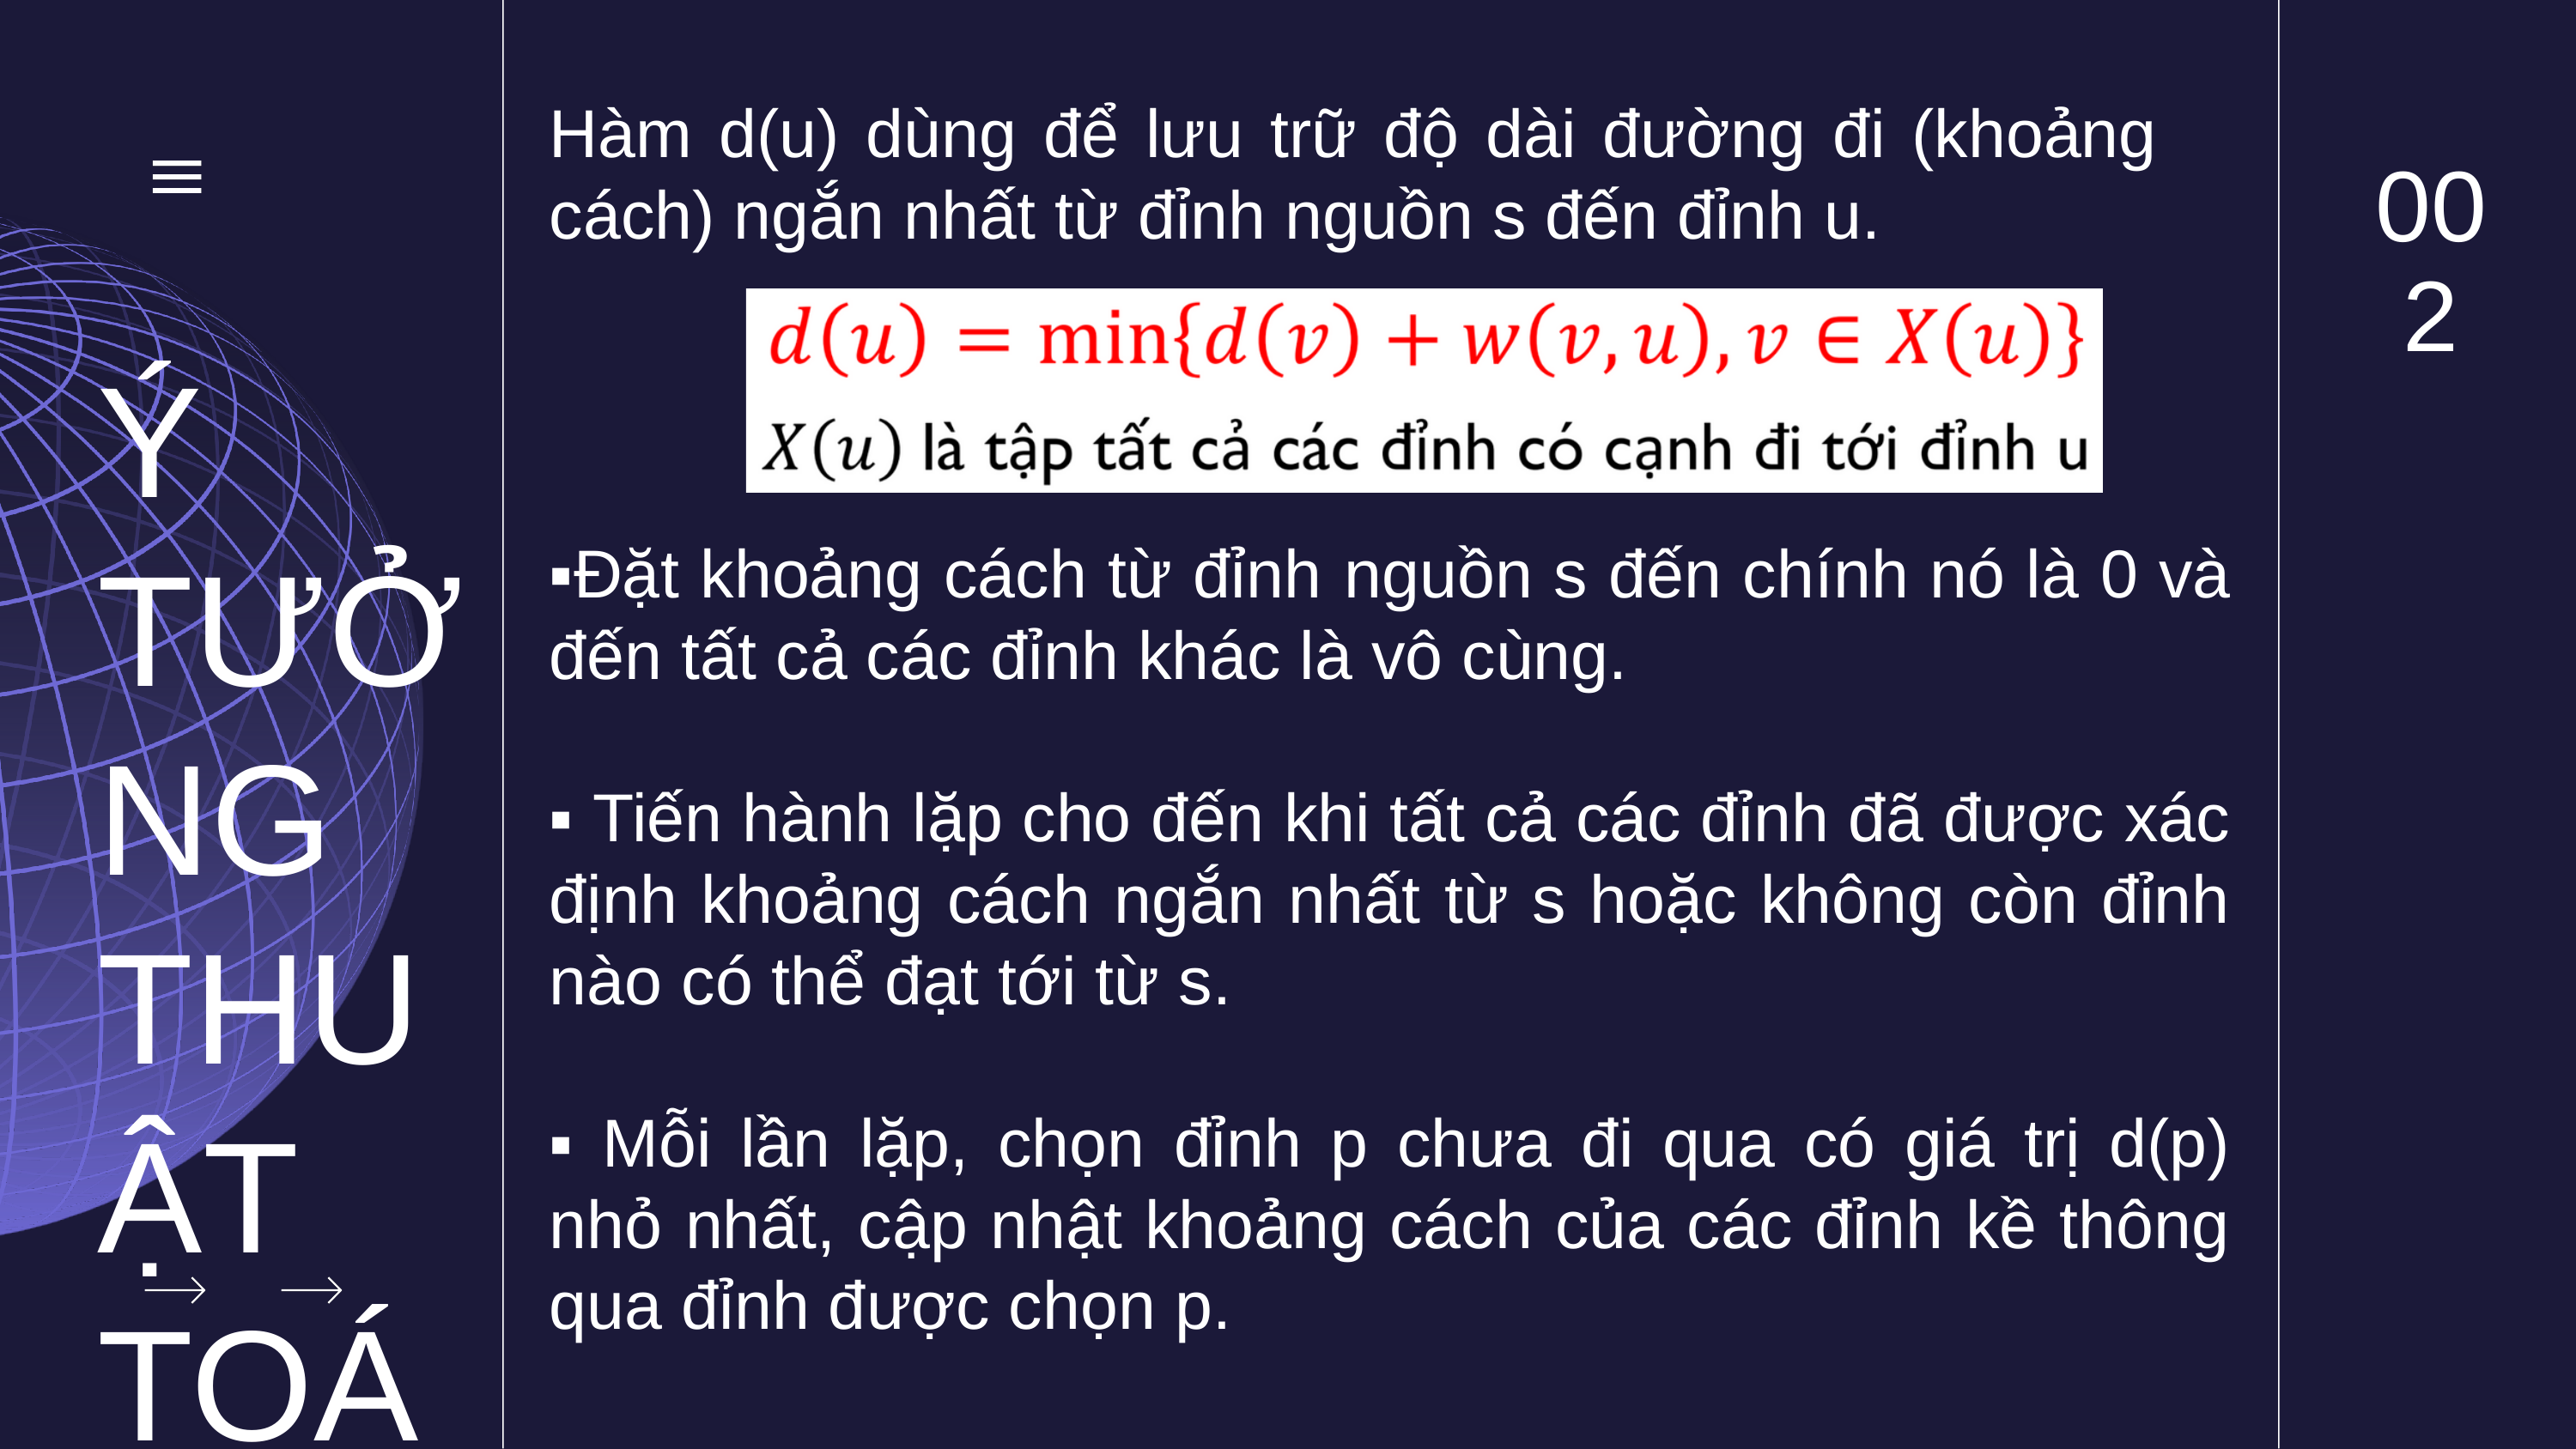

Hàm d(u) dùng để lưu trữ độ dài đường đi (khoảng cách) ngắn nhất từ đỉnh nguồn s đến đỉnh u.

002

Ý TƯỞNG THUẬT TOÁN
▪Đặt khoảng cách từ đỉnh nguồn s đến chính nó là 0 và đến tất cả các đỉnh khác là vô cùng.

▪ Tiến hành lặp cho đến khi tất cả các đỉnh đã được xác định khoảng cách ngắn nhất từ s hoặc không còn đỉnh nào có thể đạt tới từ s.

▪ Mỗi lần lặp, chọn đỉnh p chưa đi qua có giá trị d(p) nhỏ nhất, cập nhật khoảng cách của các đỉnh kề thông qua đỉnh được chọn p.